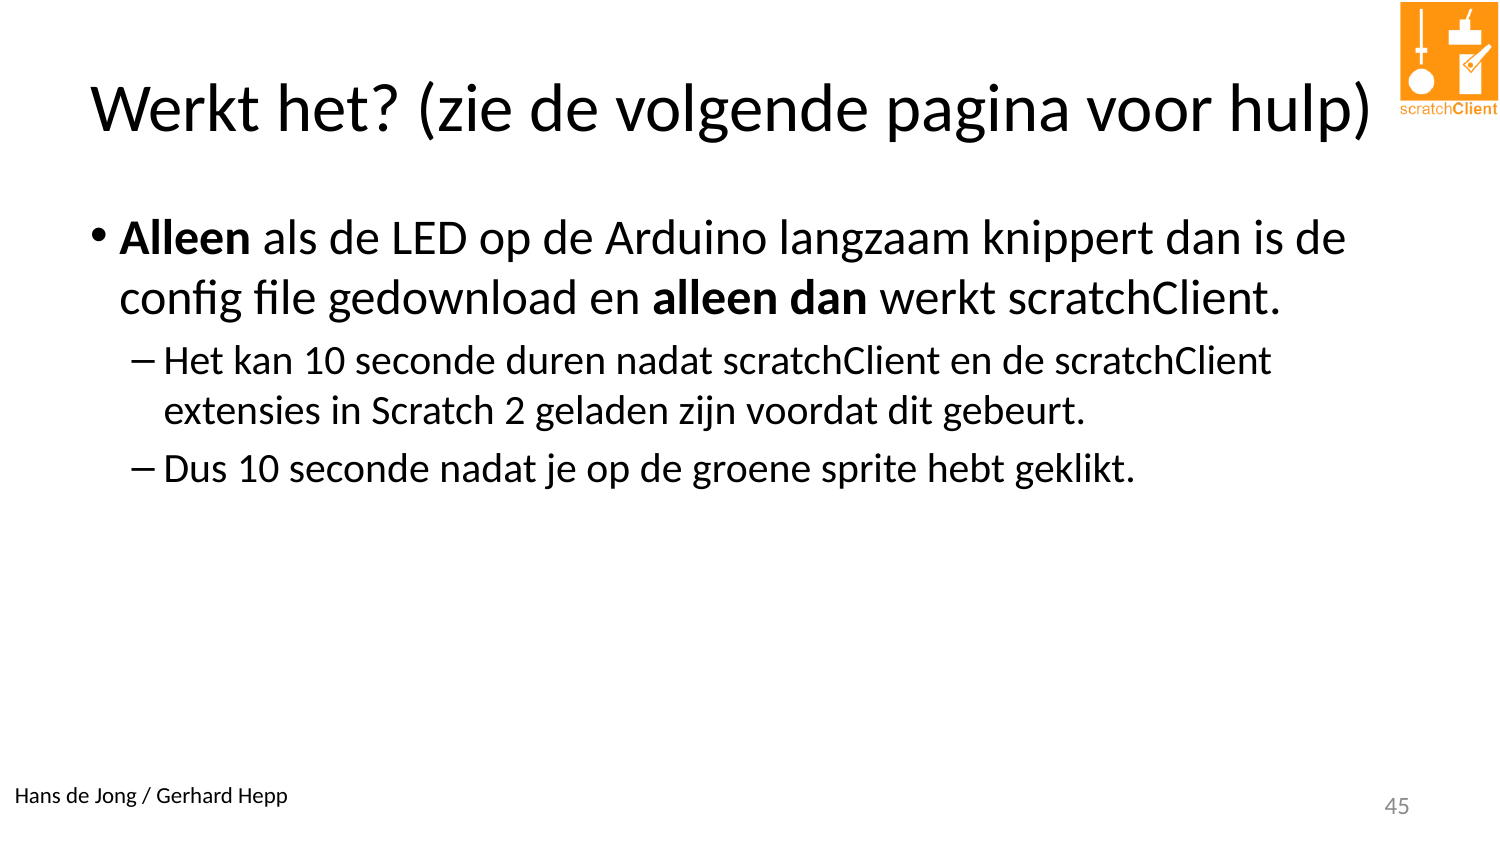

# Werkt het? (zie de volgende pagina voor hulp)
Alleen als de LED op de Arduino langzaam knippert dan is de config file gedownload en alleen dan werkt scratchClient.
Het kan 10 seconde duren nadat scratchClient en de scratchClient extensies in Scratch 2 geladen zijn voordat dit gebeurt.
Dus 10 seconde nadat je op de groene sprite hebt geklikt.
45